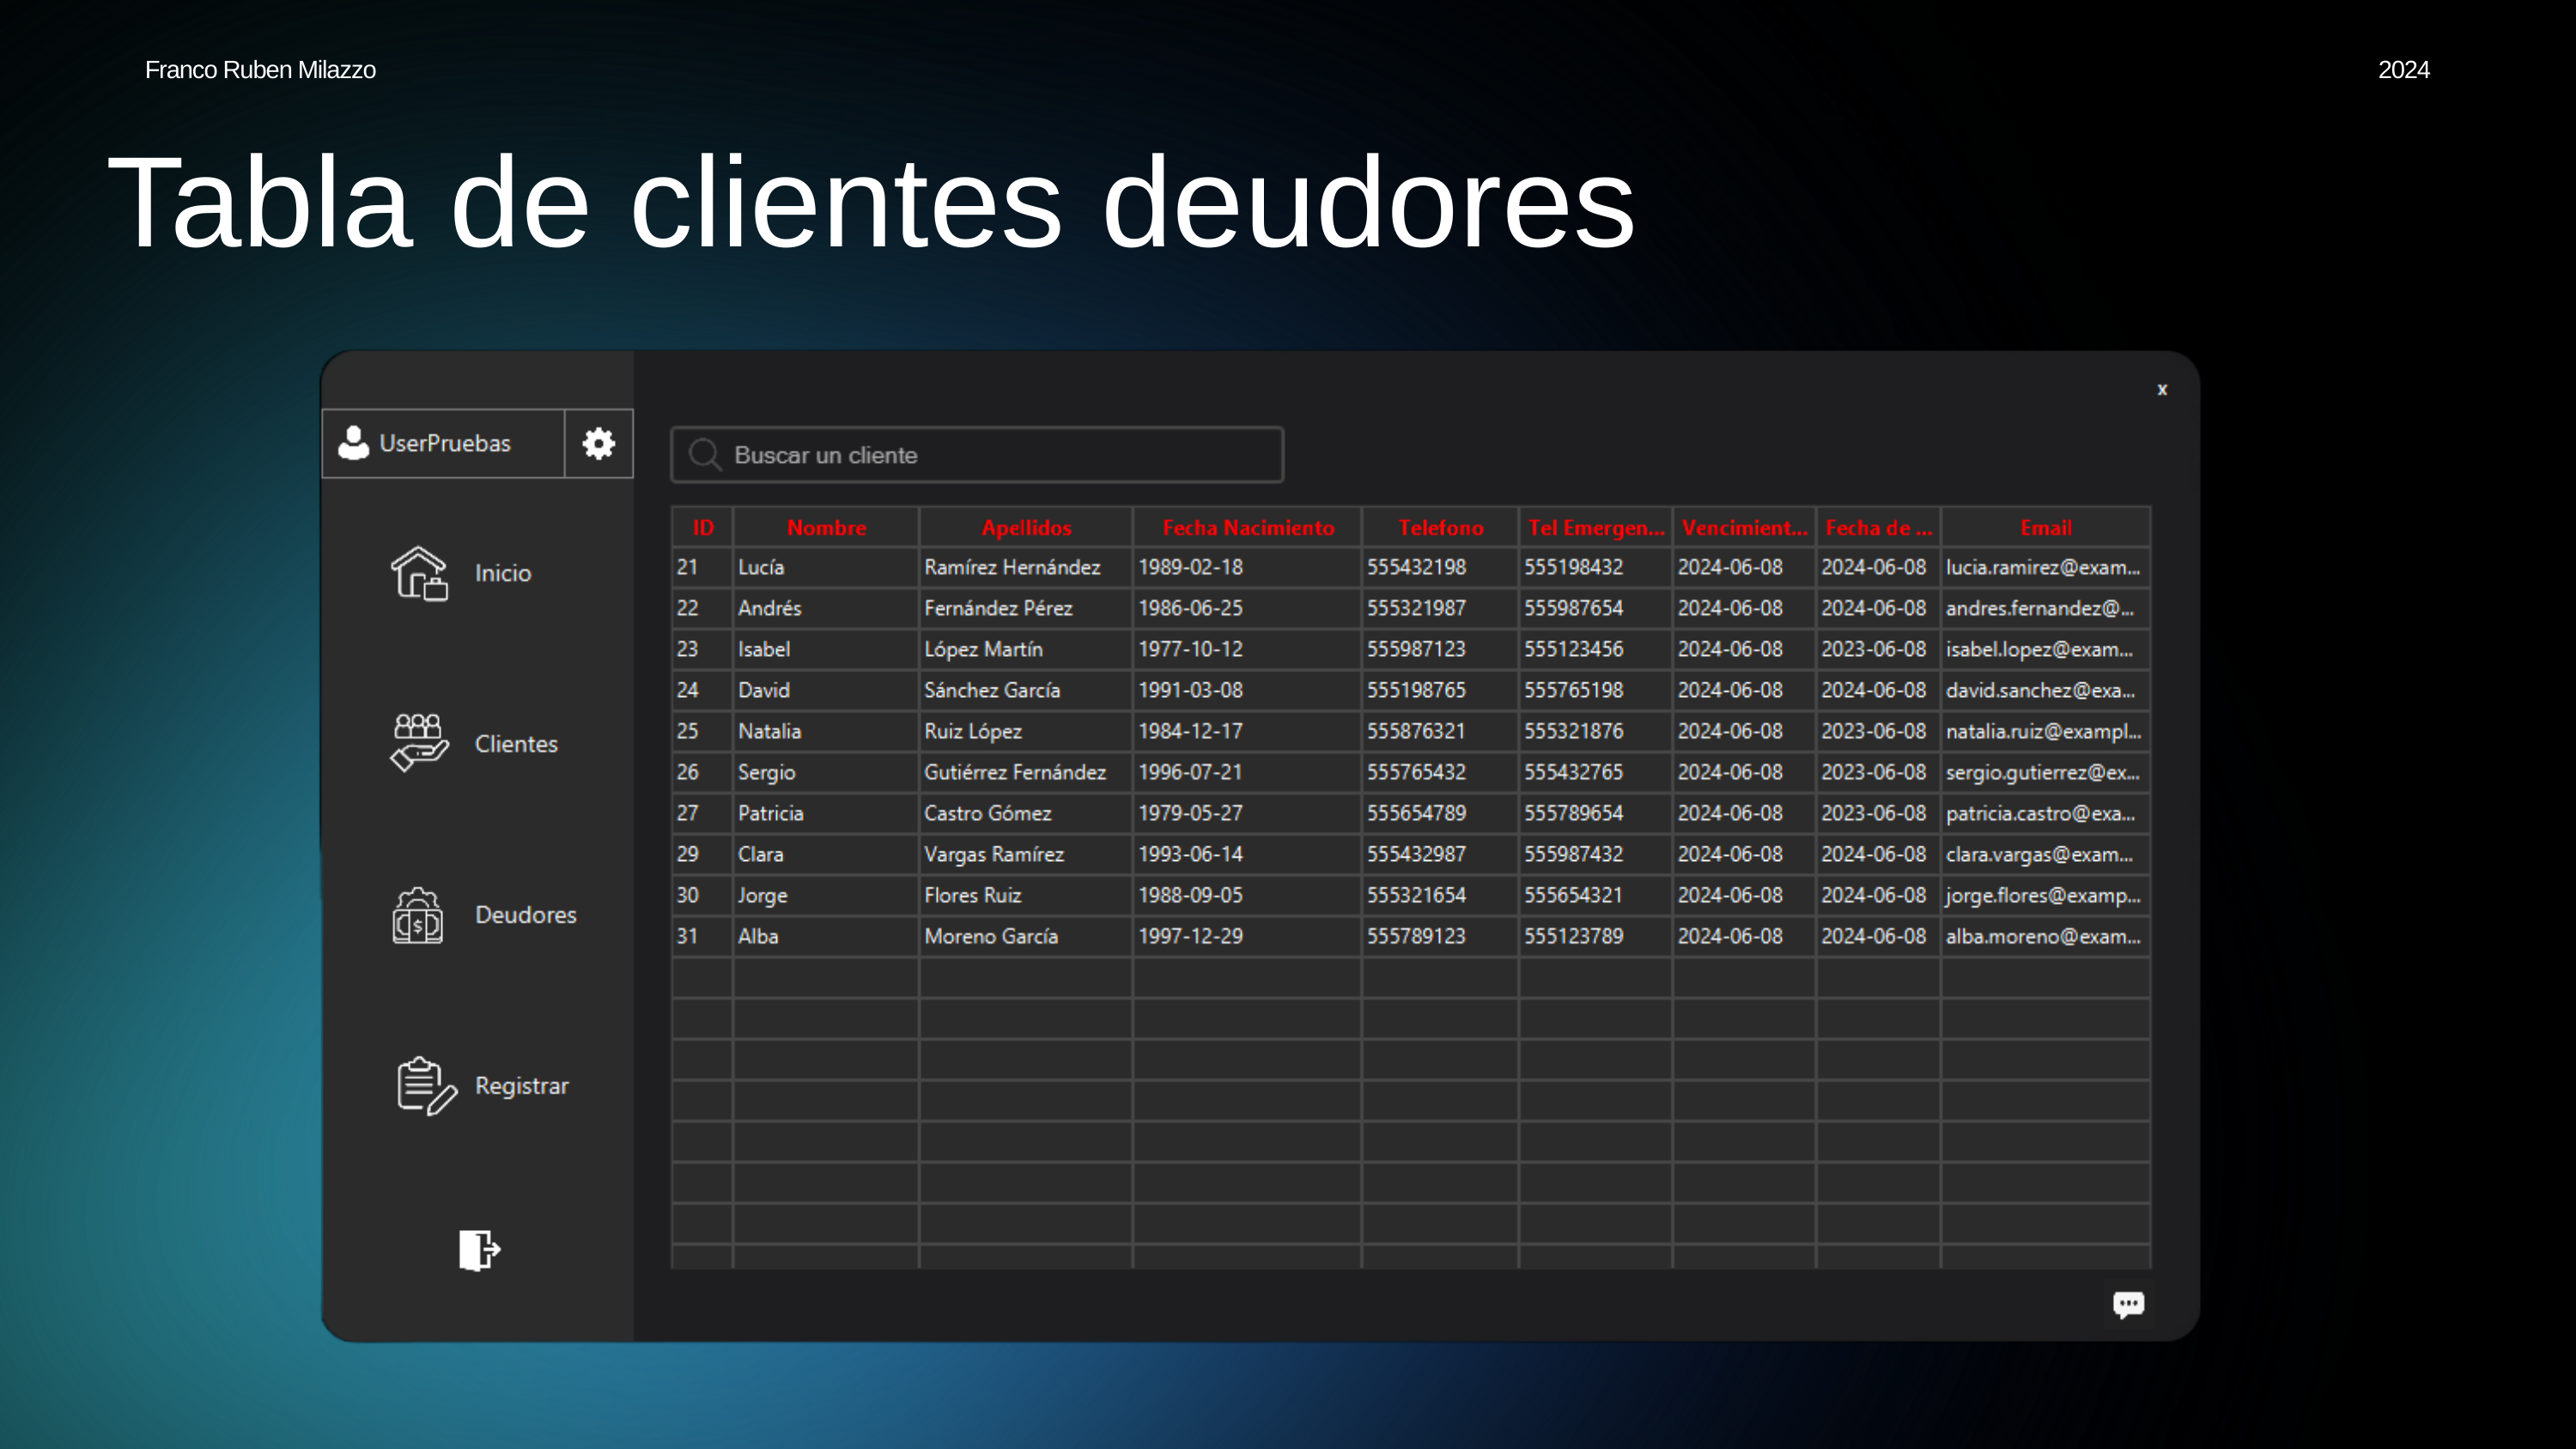

Franco Ruben Milazzo
2024
Tabla de clientes deudores